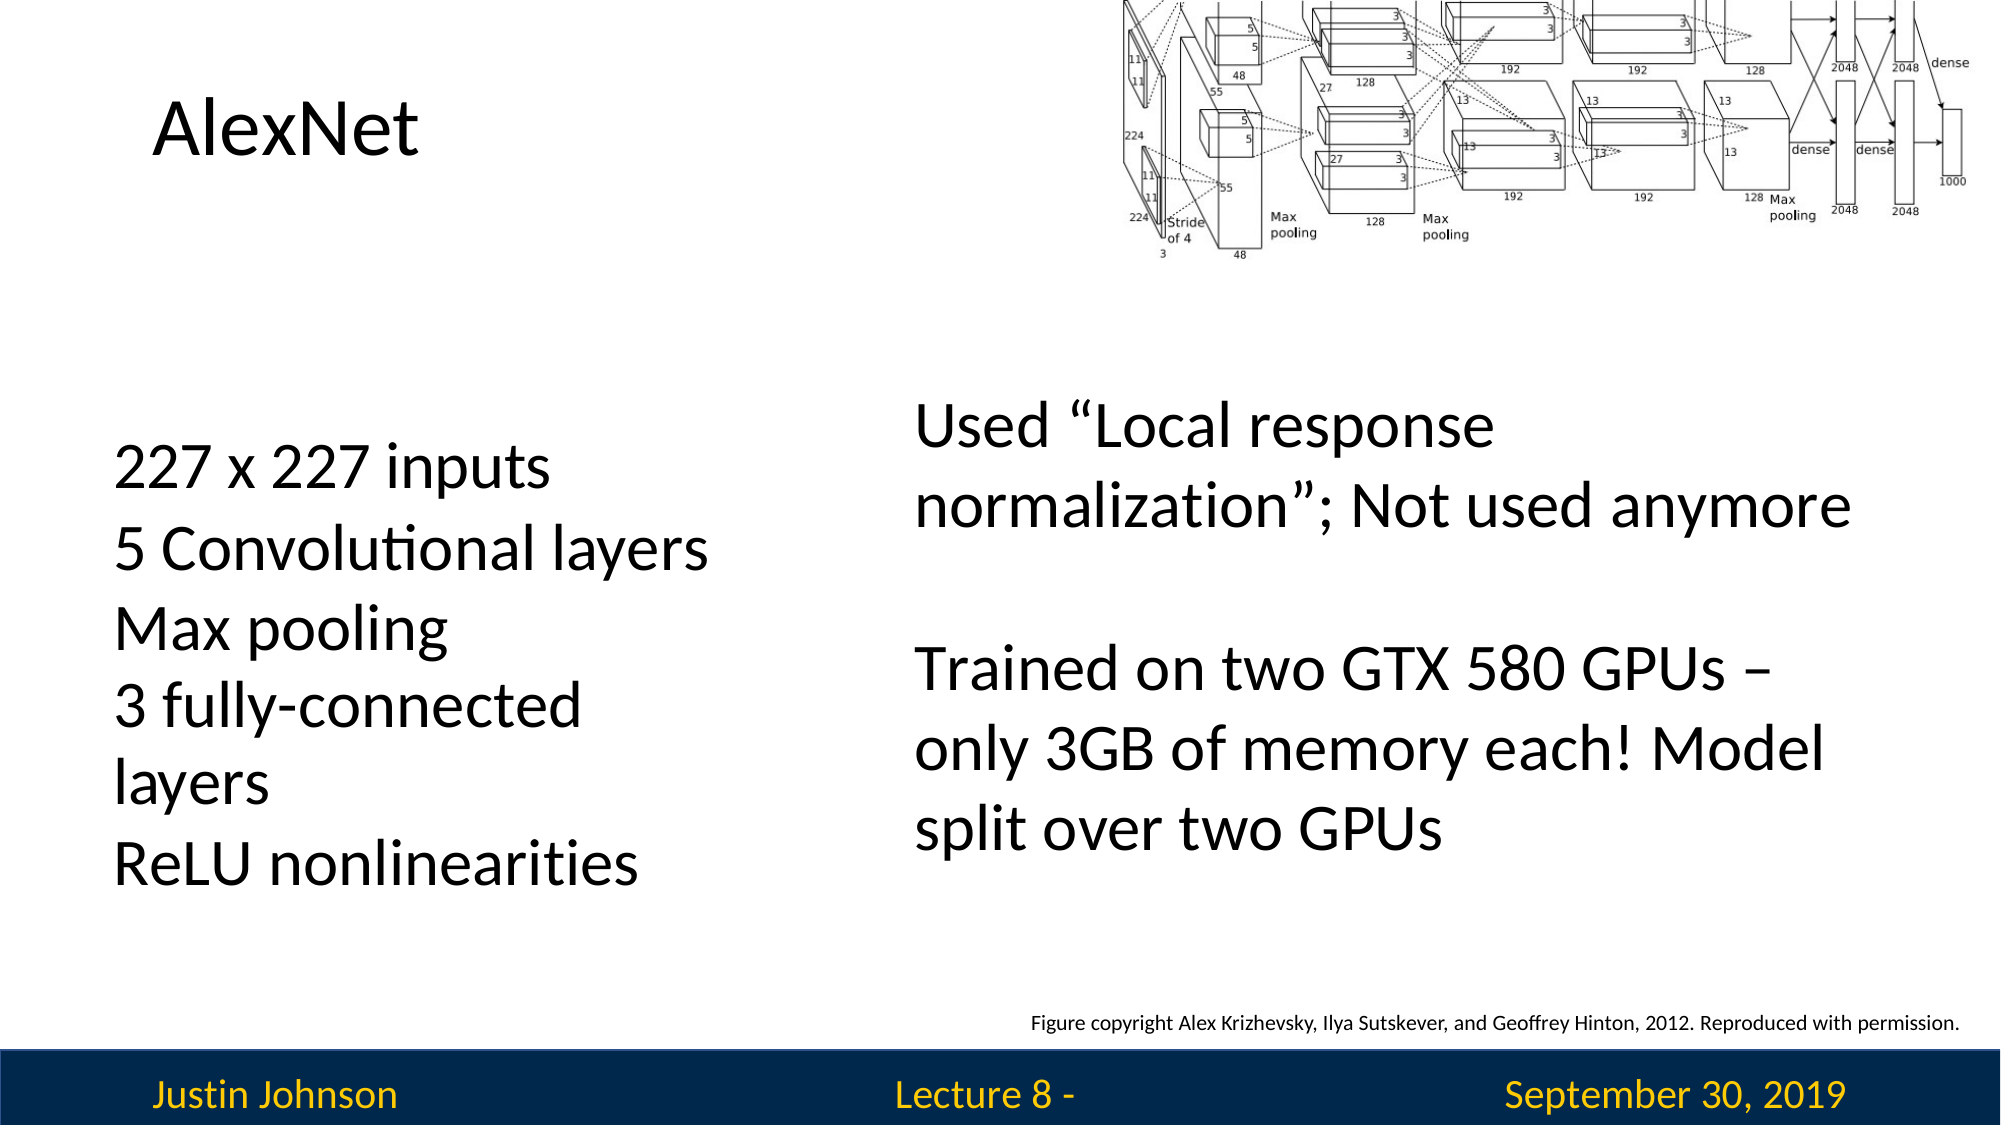

# AlexNet
Used “Local response normalization”; Not used anymore

Trained on two GTX 580 GPUs – only 3GB of memory each! Model split over two GPUs
227 x 227 inputs
5 Convolutional layers Max pooling
3 fully-connected layers
ReLU nonlinearities
Figure copyright Alex Krizhevsky, Ilya Sutskever, and Geoffrey Hinton, 2012. Reproduced with permission.
Justin Johnson
September 30, 2019
Lecture 8 - 275